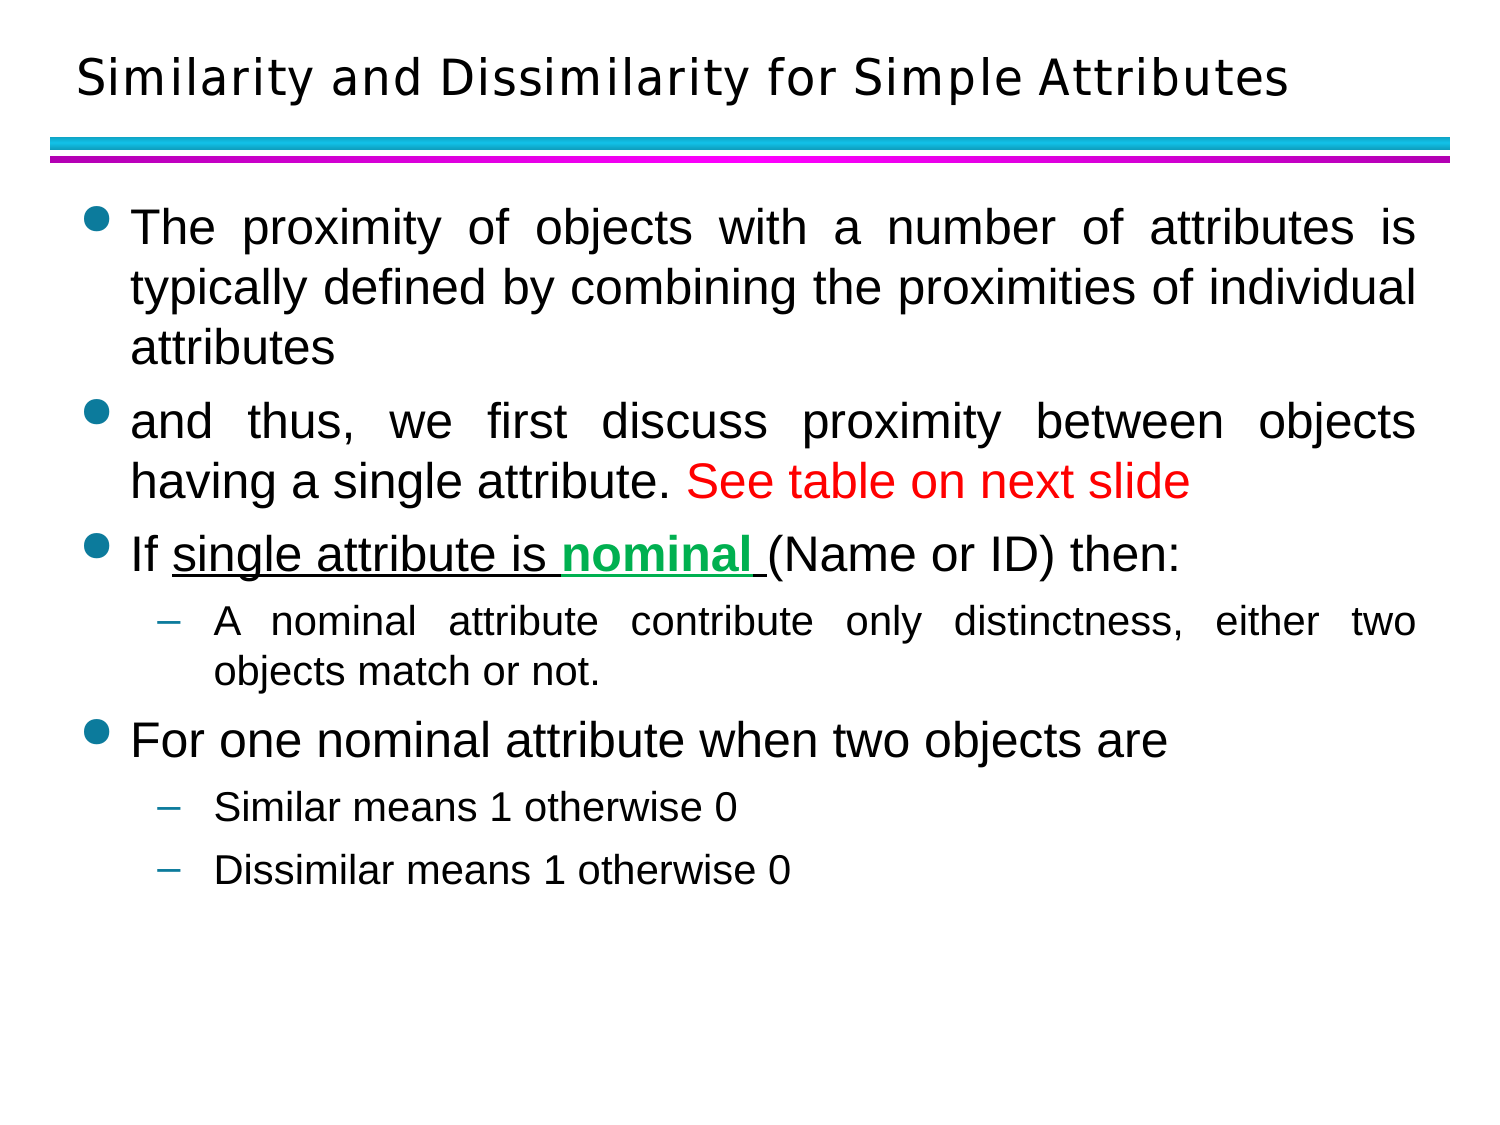

# Similarity and Dissimilarity for Simple Attributes
The proximity of objects with a number of attributes is typically defined by combining the proximities of individual attributes
and thus, we first discuss proximity between objects having a single attribute. See table on next slide
If single attribute is nominal (Name or ID) then:
A nominal attribute contribute only distinctness, either two objects match or not.
For one nominal attribute when two objects are
Similar means 1 otherwise 0
Dissimilar means 1 otherwise 0